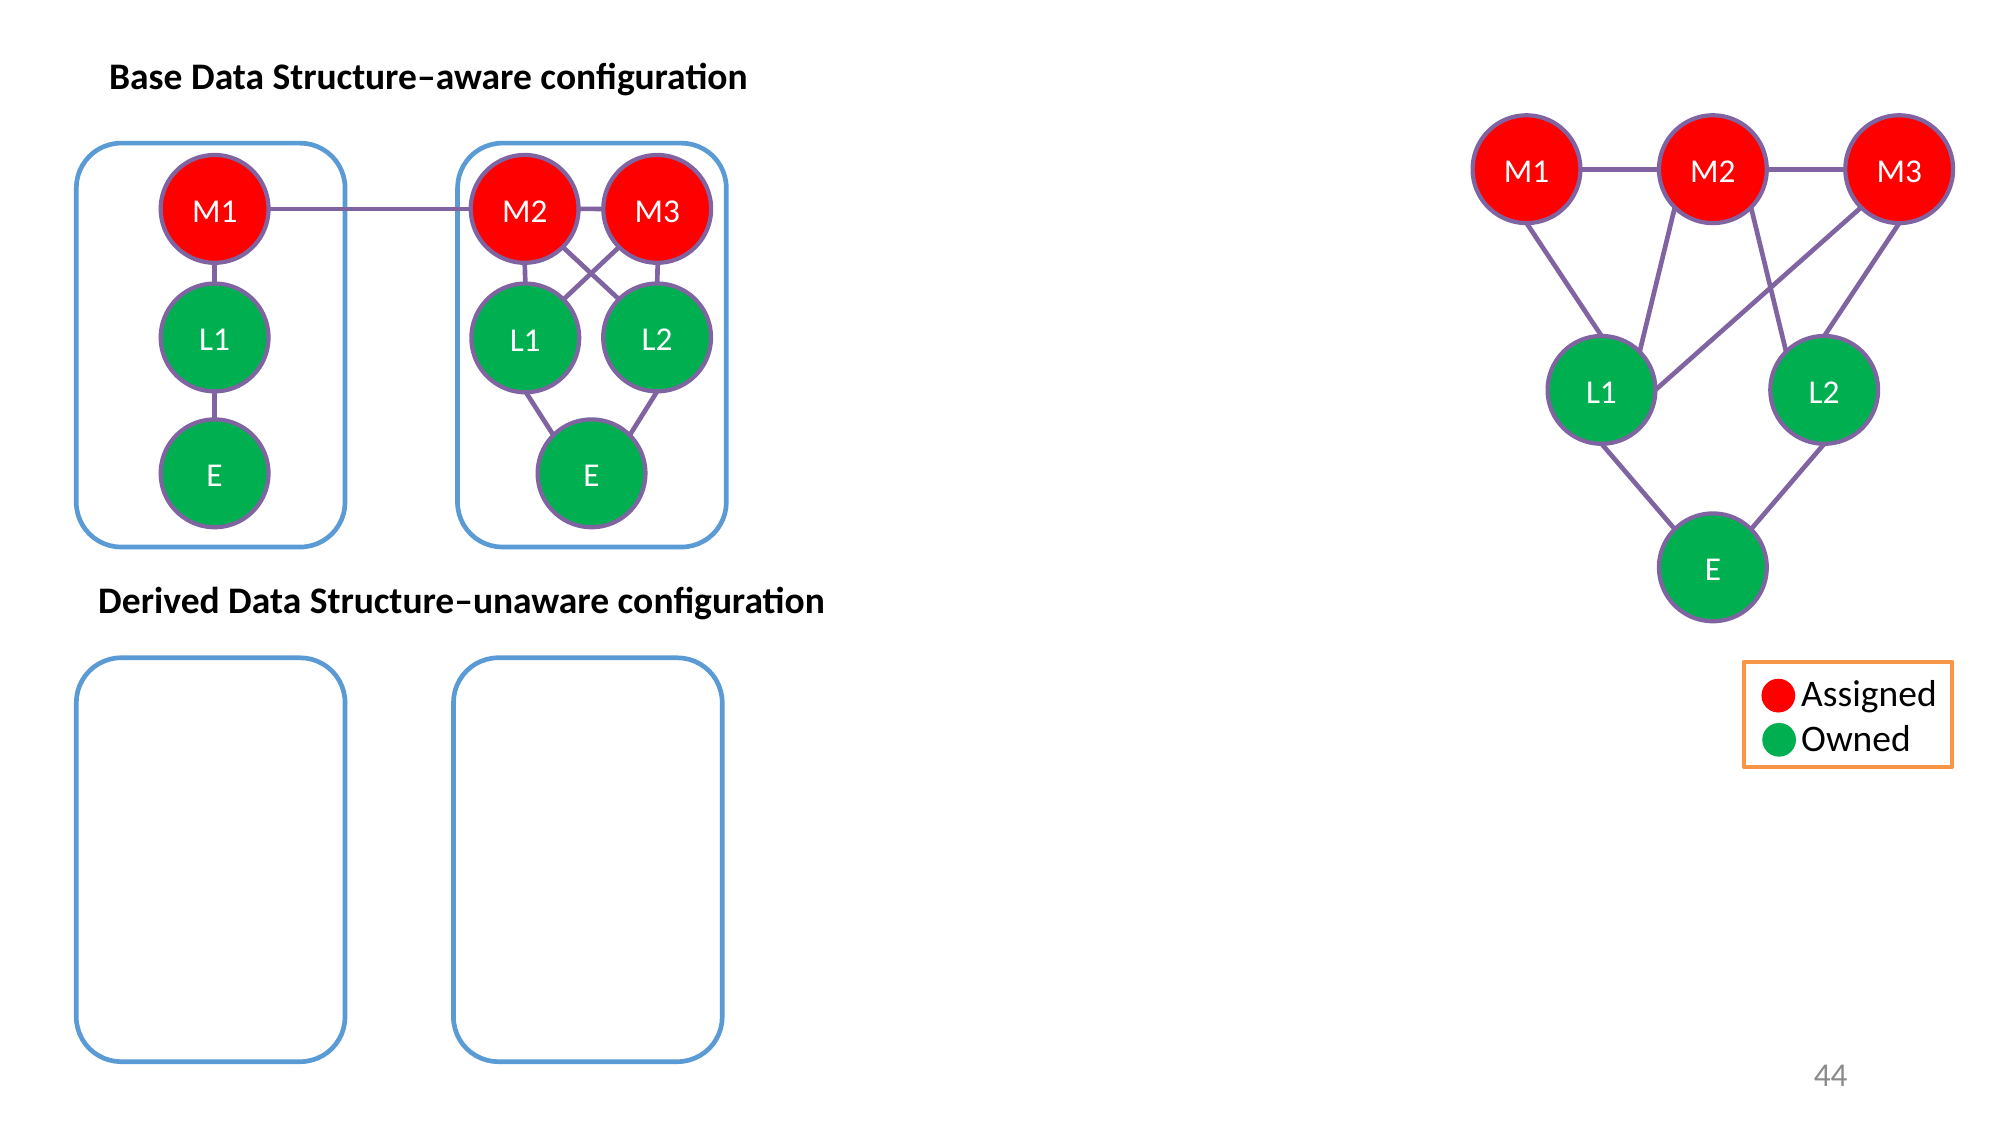

Base Data Structure–aware configuration
M2
M3
M1

M1
M2
M3
L1
L2
L1
L1
L2
E
E
E
Derived Data Structure–unaware configuration

     Assigned
     Owned

44